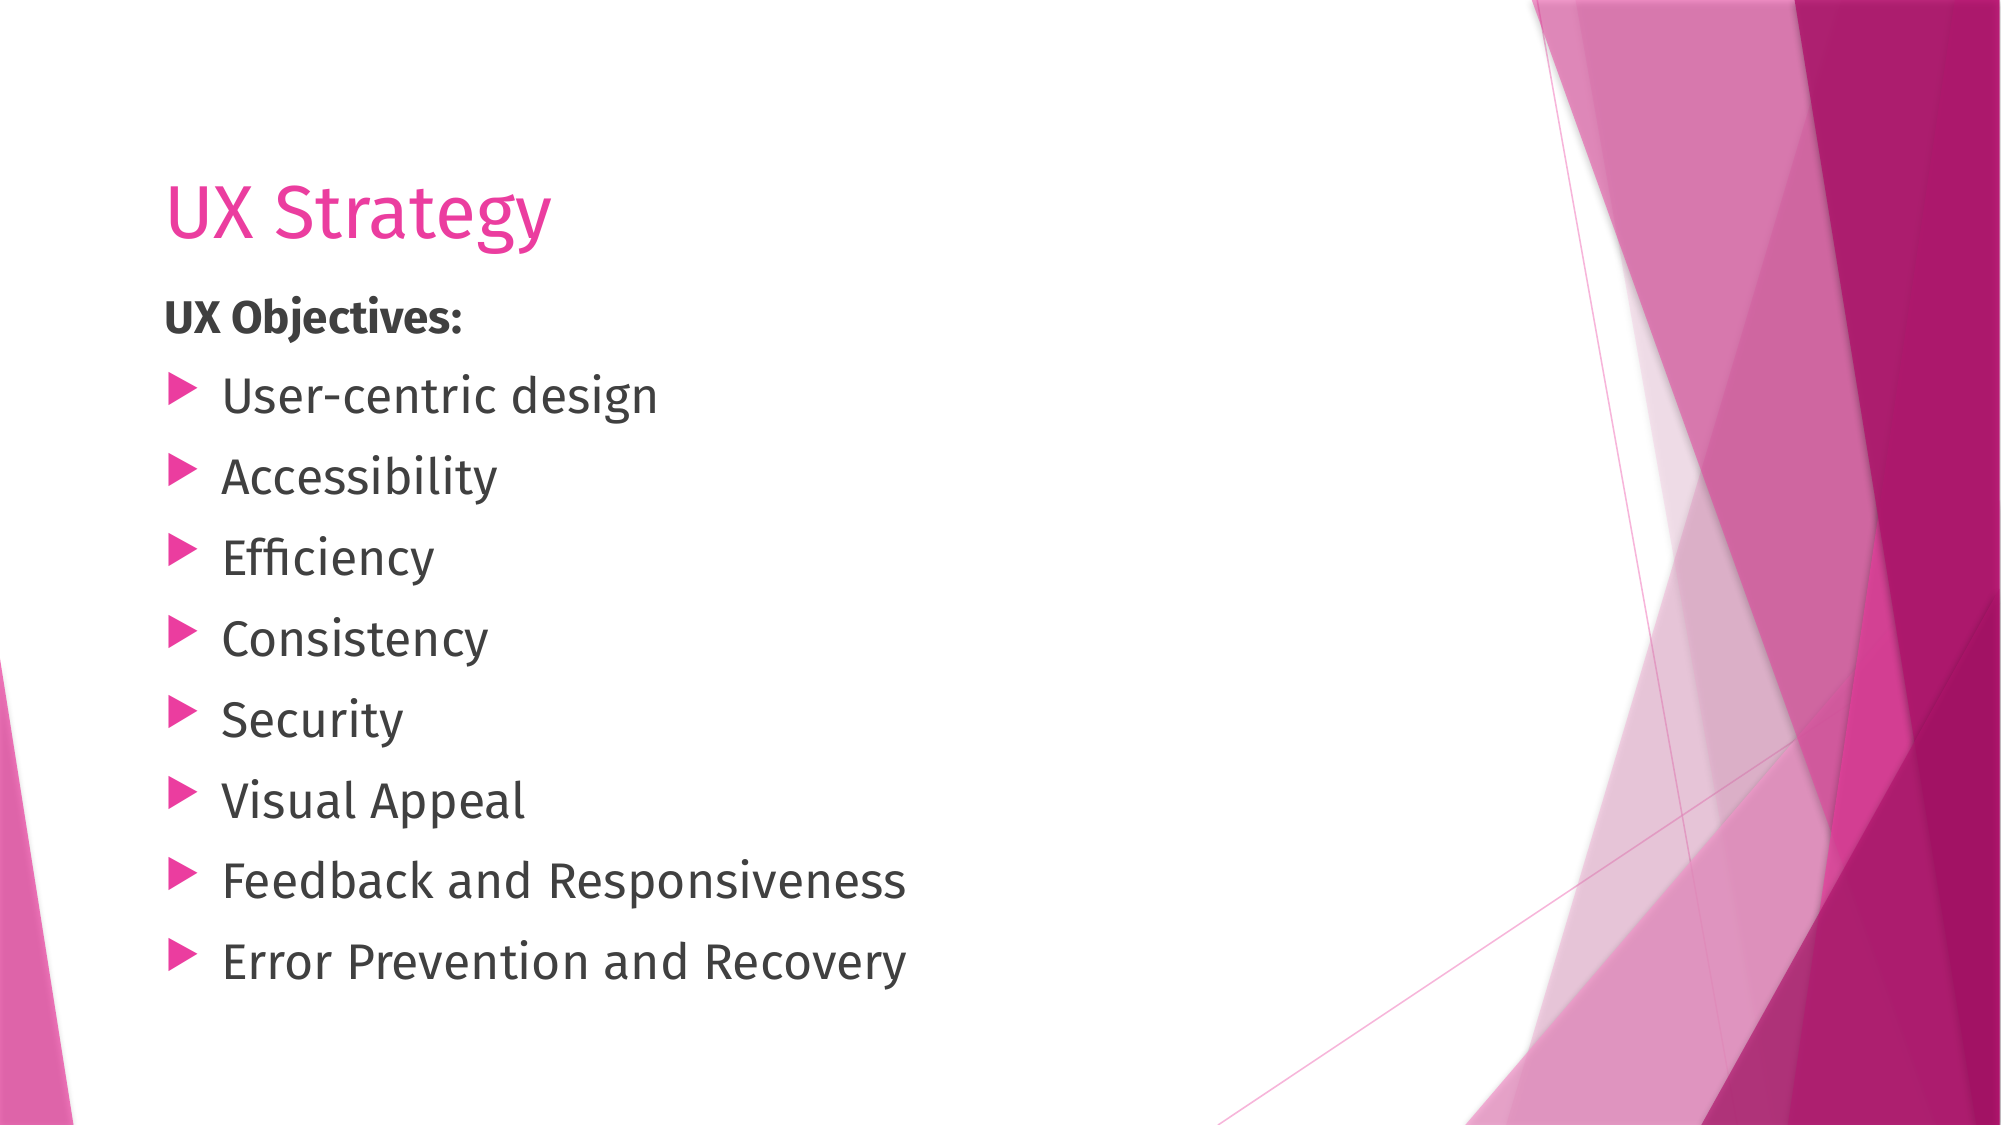

# UX Strategy
UX Objectives:
User-centric design
Accessibility
Efficiency
Consistency
Security
Visual Appeal
Feedback and Responsiveness
Error Prevention and Recovery